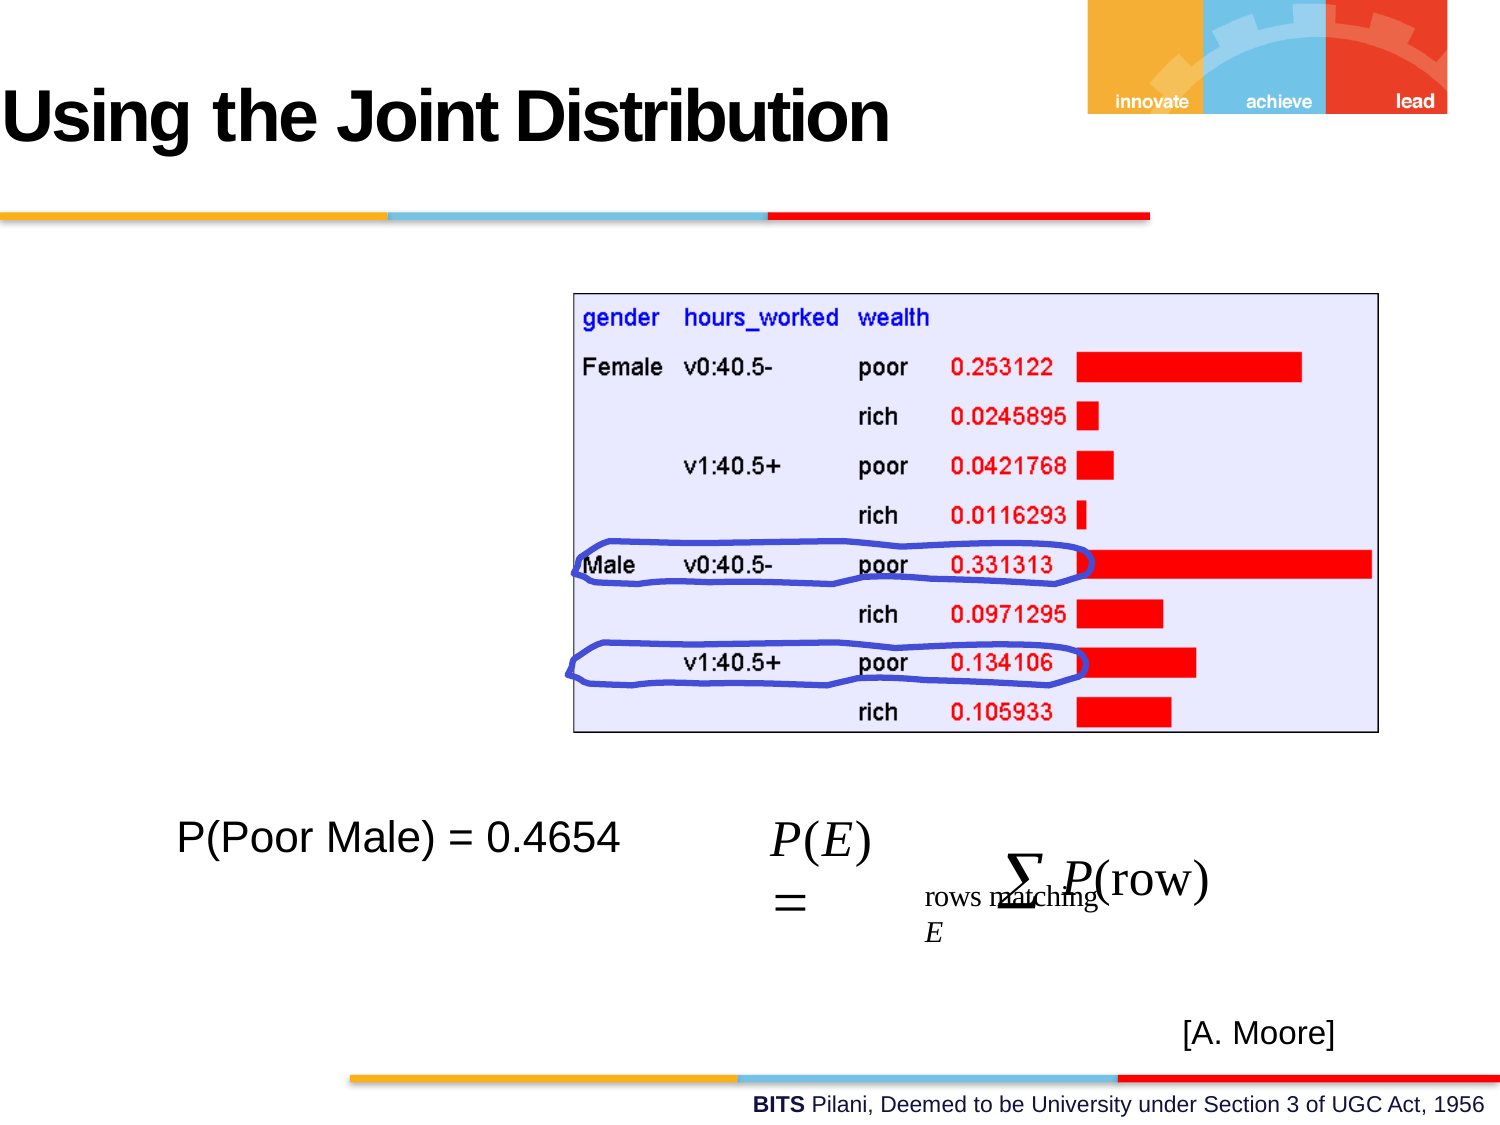

Using	the Joint Distribution

∑ P(row)
P(E) =
P(Poor Male) = 0.4654
rows matching E
[A. Moore]